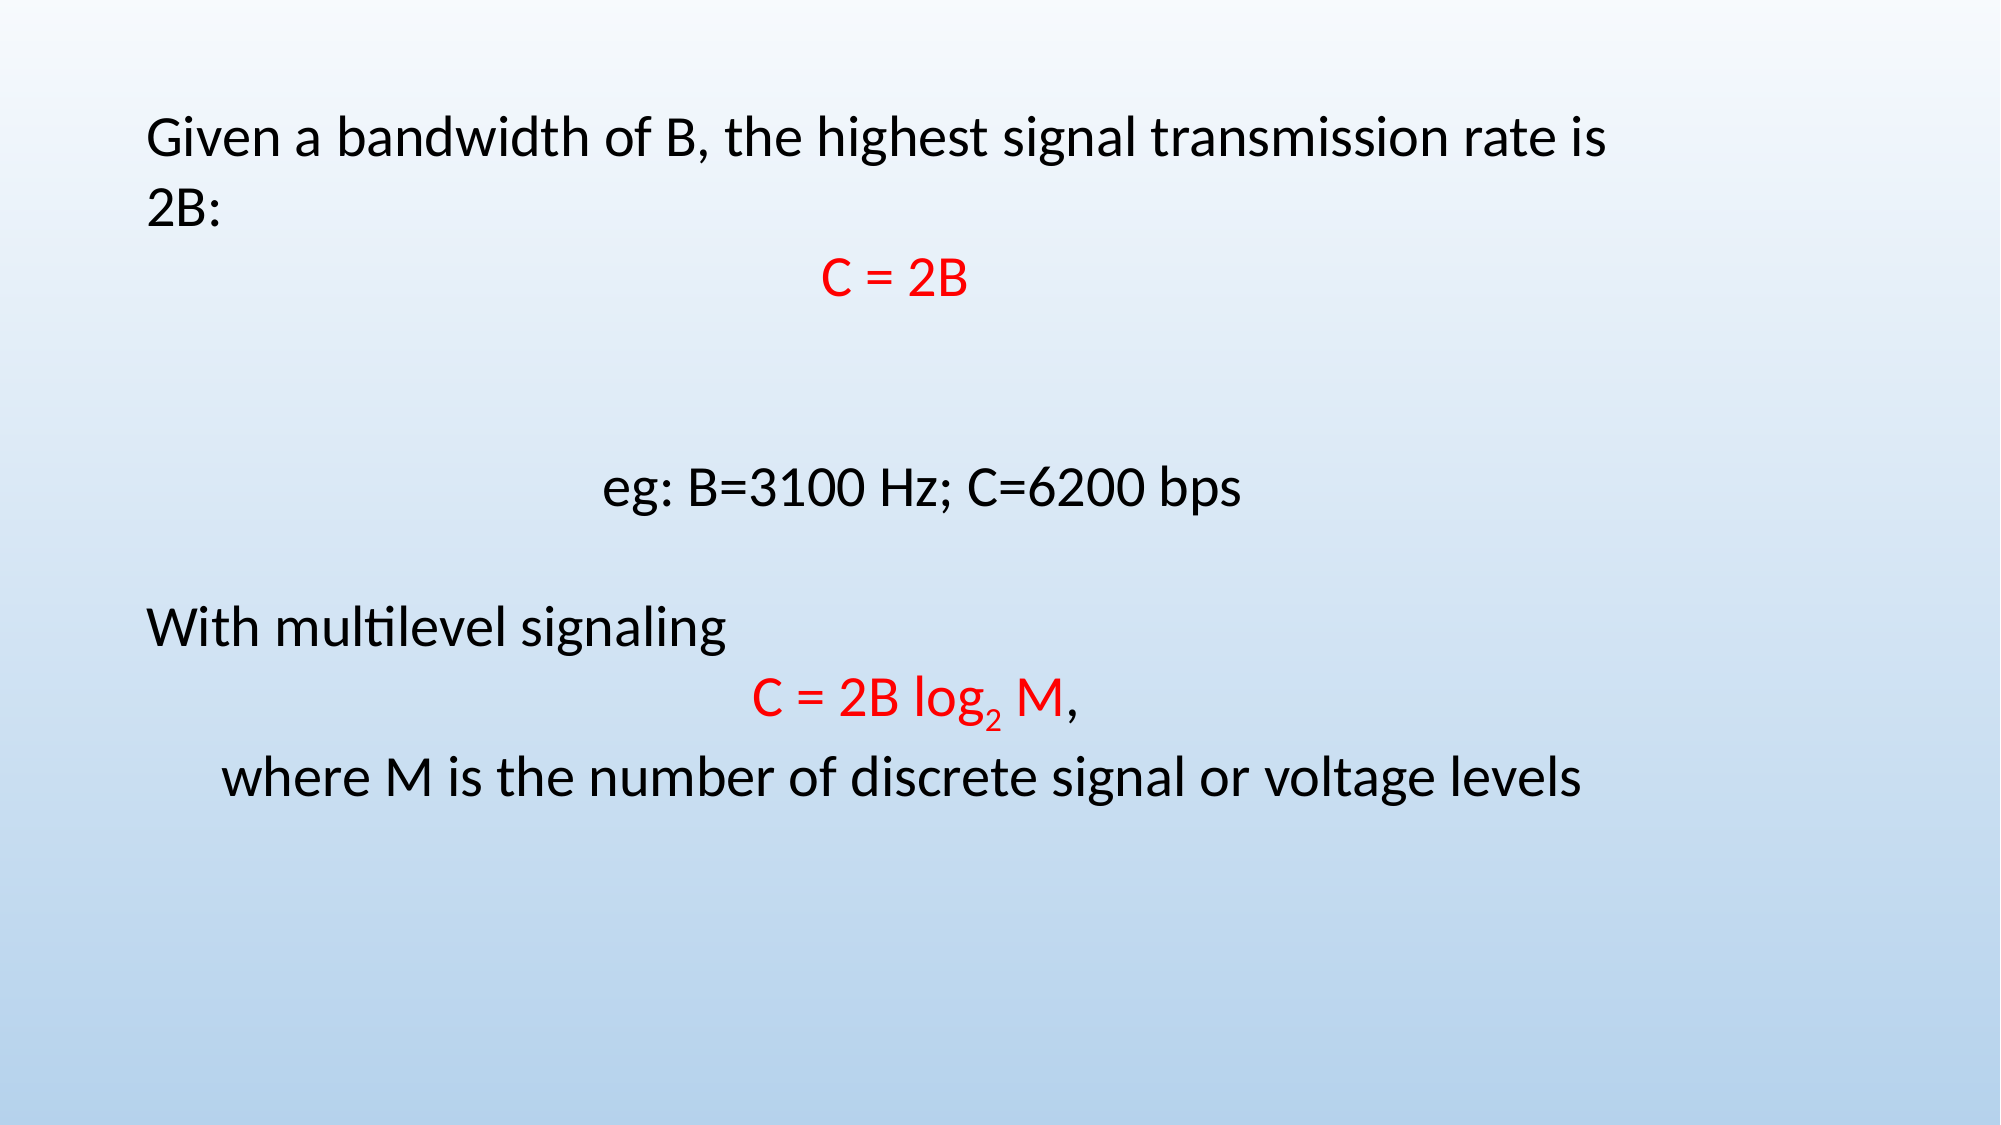

Given a bandwidth of B, the highest signal transmission rate is 2B:
				C = 2B

eg: B=3100 Hz; C=6200 bps

With multilevel signaling
C = 2B log2 M,
where M is the number of discrete signal or voltage levels